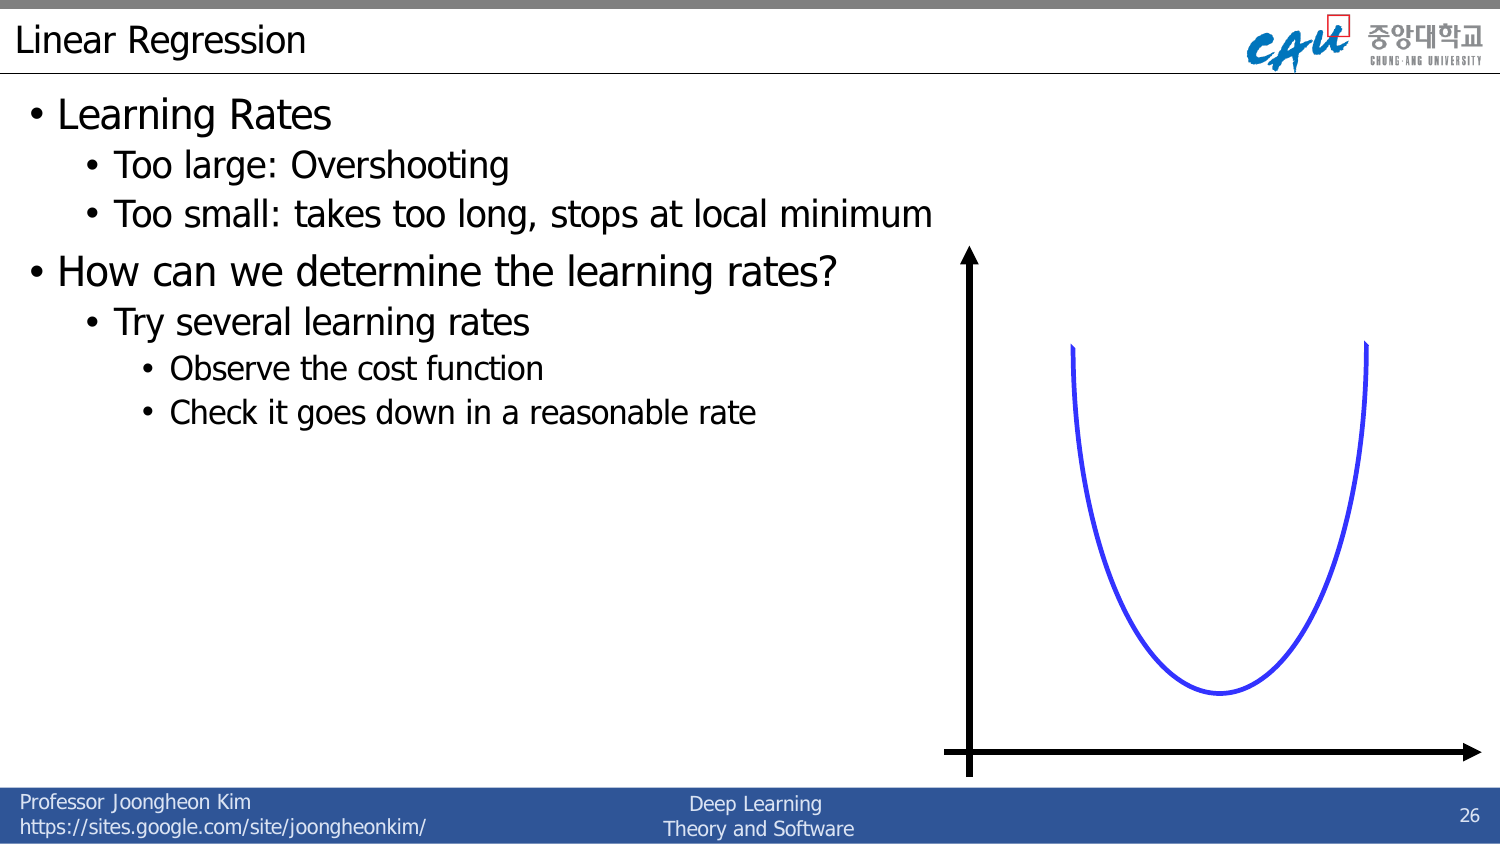

# Linear Regression
Learning Rates
Too large: Overshooting
Too small: takes too long, stops at local minimum
How can we determine the learning rates?
Try several learning rates
Observe the cost function
Check it goes down in a reasonable rate

26